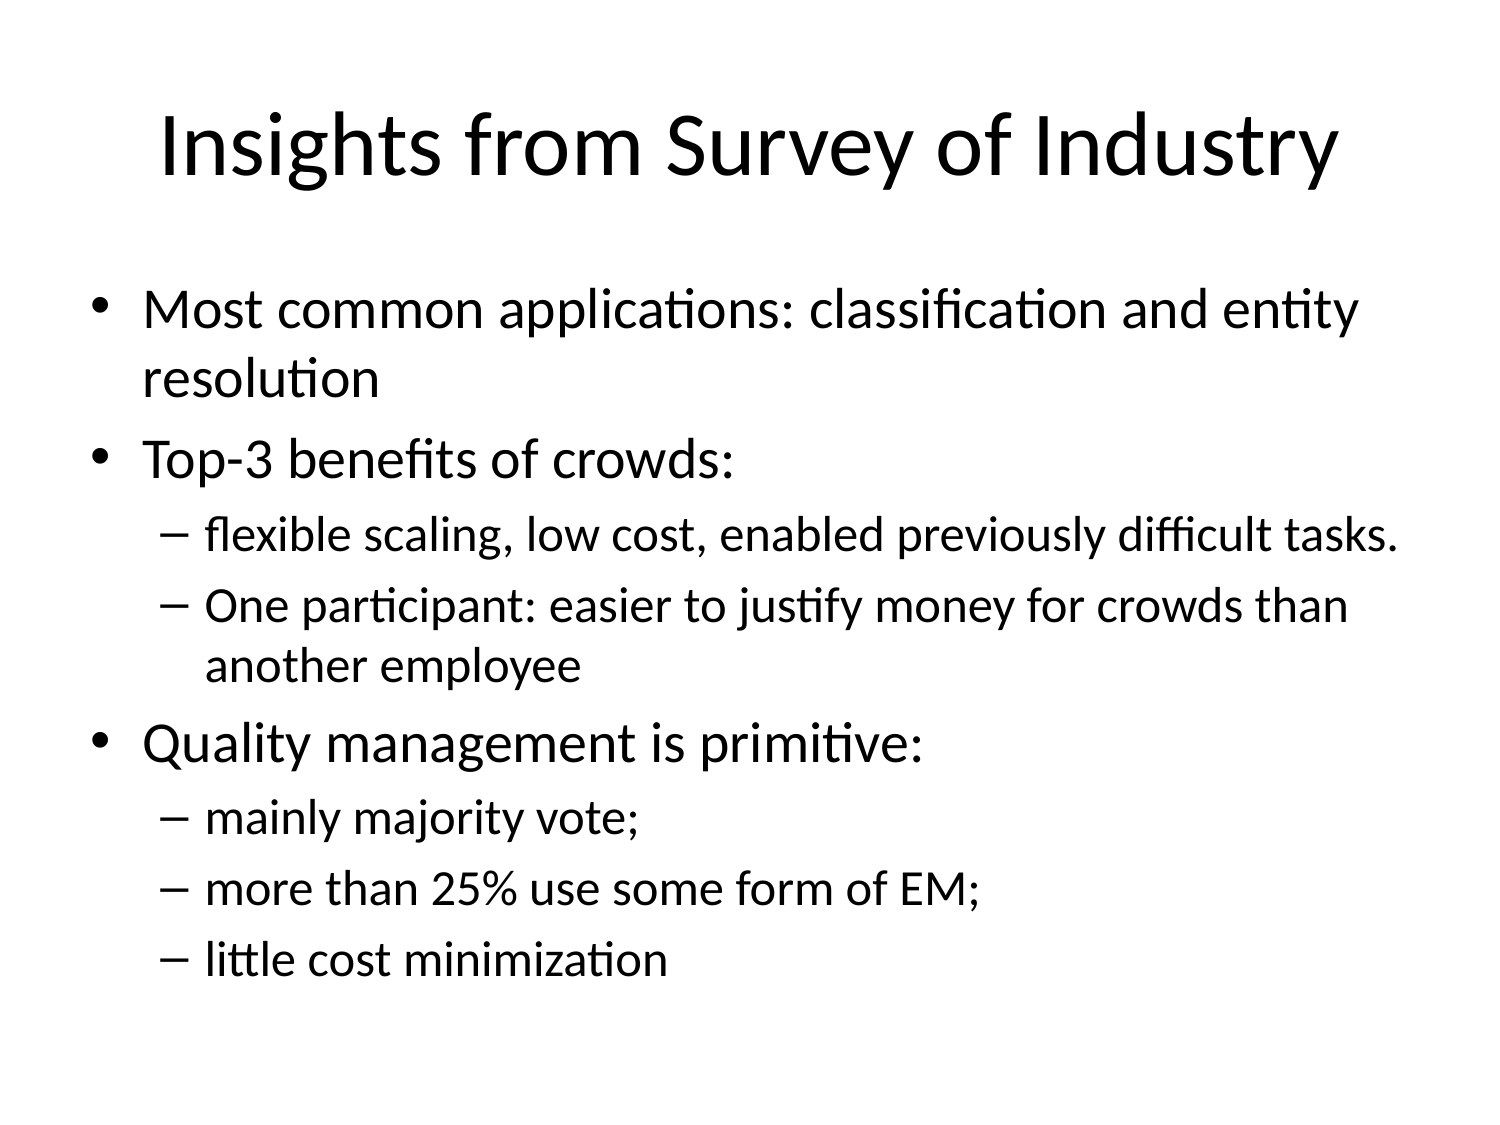

# Insights from Survey of Industry
Most common applications: classification and entity resolution
Top-3 benefits of crowds:
flexible scaling, low cost, enabled previously difficult tasks.
One participant: easier to justify money for crowds than another employee
Quality management is primitive:
mainly majority vote;
more than 25% use some form of EM;
little cost minimization